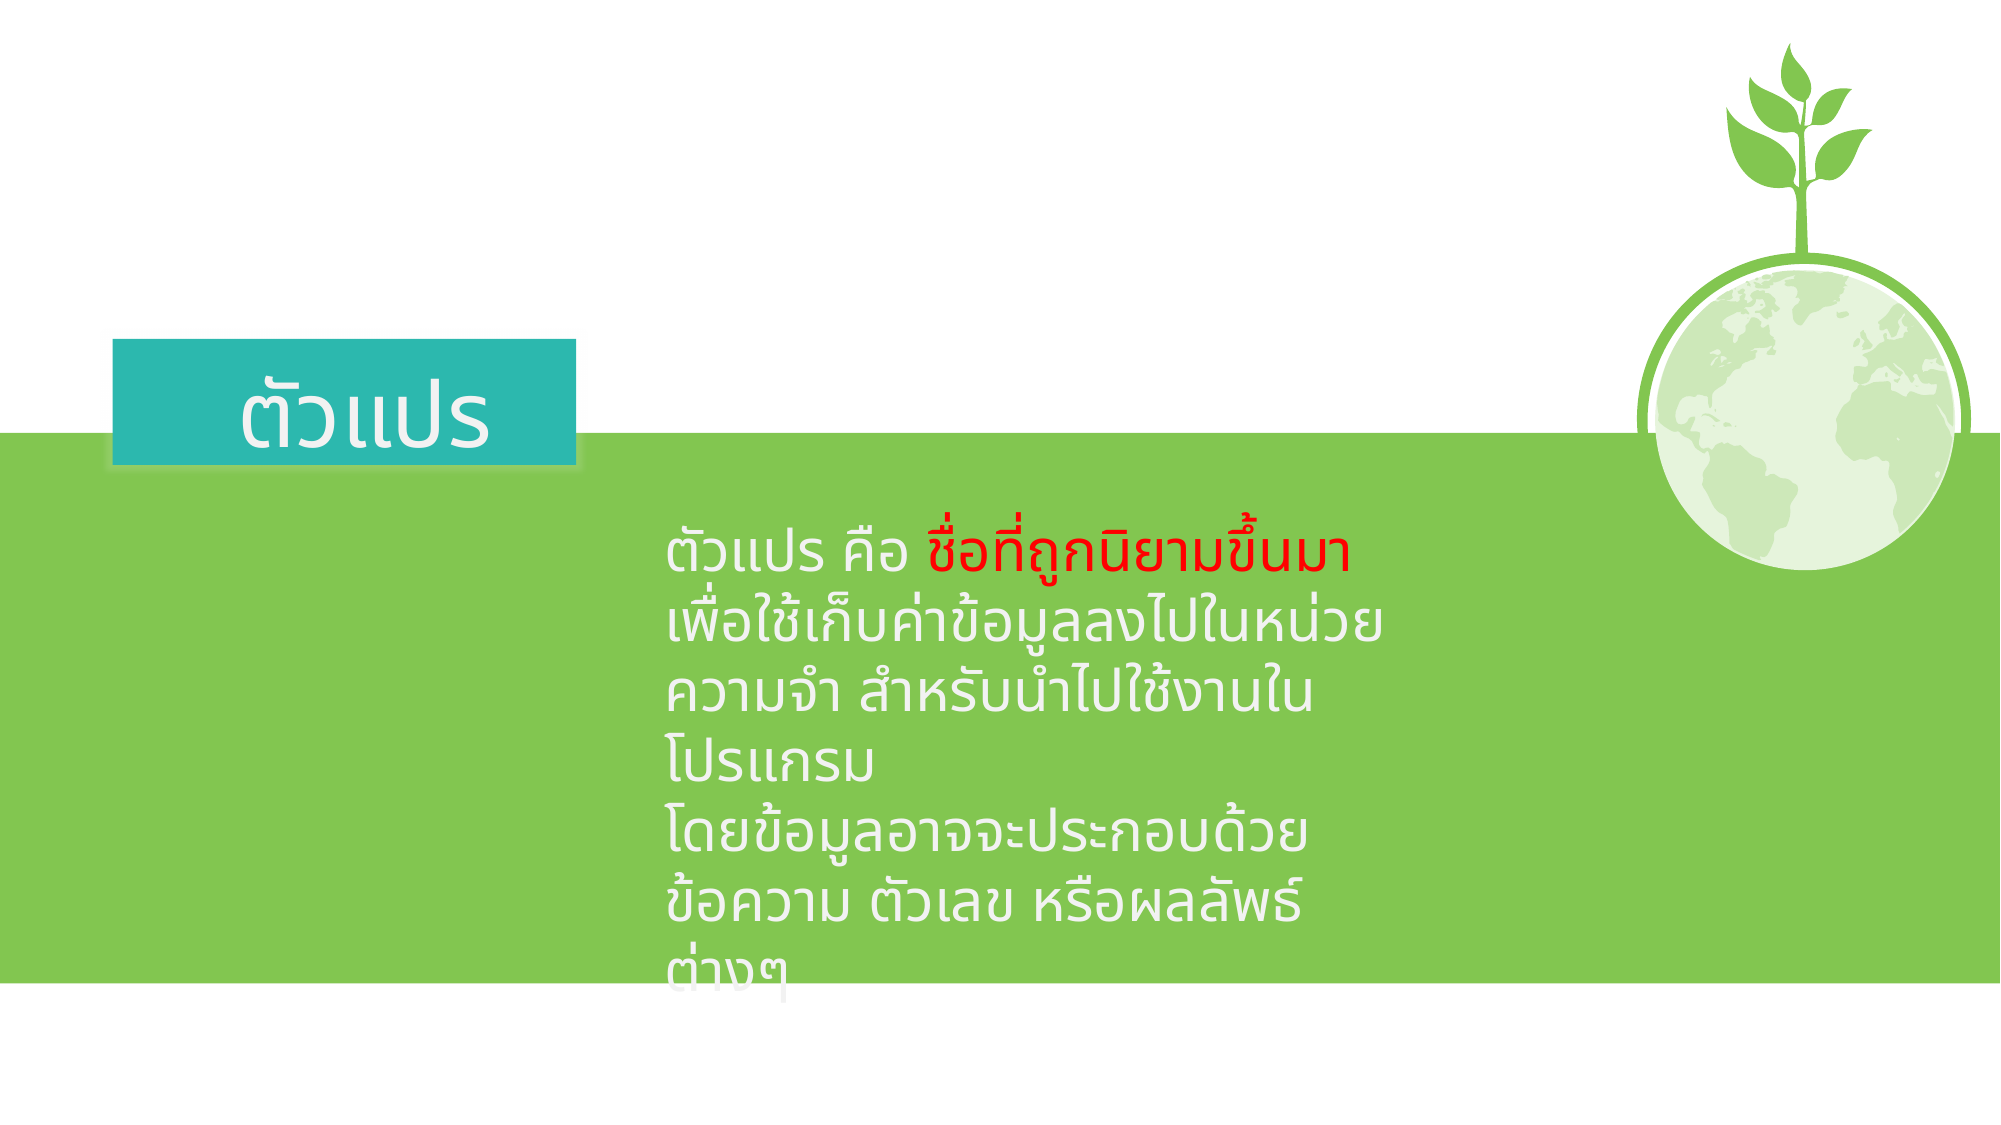

ตัวแปร
ตัวแปร คือ ชื่อที่ถูกนิยามขึ้นมา เพื่อใช้เก็บค่าข้อมูลลงไปในหน่วยความจำ สำหรับนำไปใช้งานในโปรแกรม
โดยข้อมูลอาจจะประกอบด้วย ข้อความ ตัวเลข หรือผลลัพธ์ต่างๆ